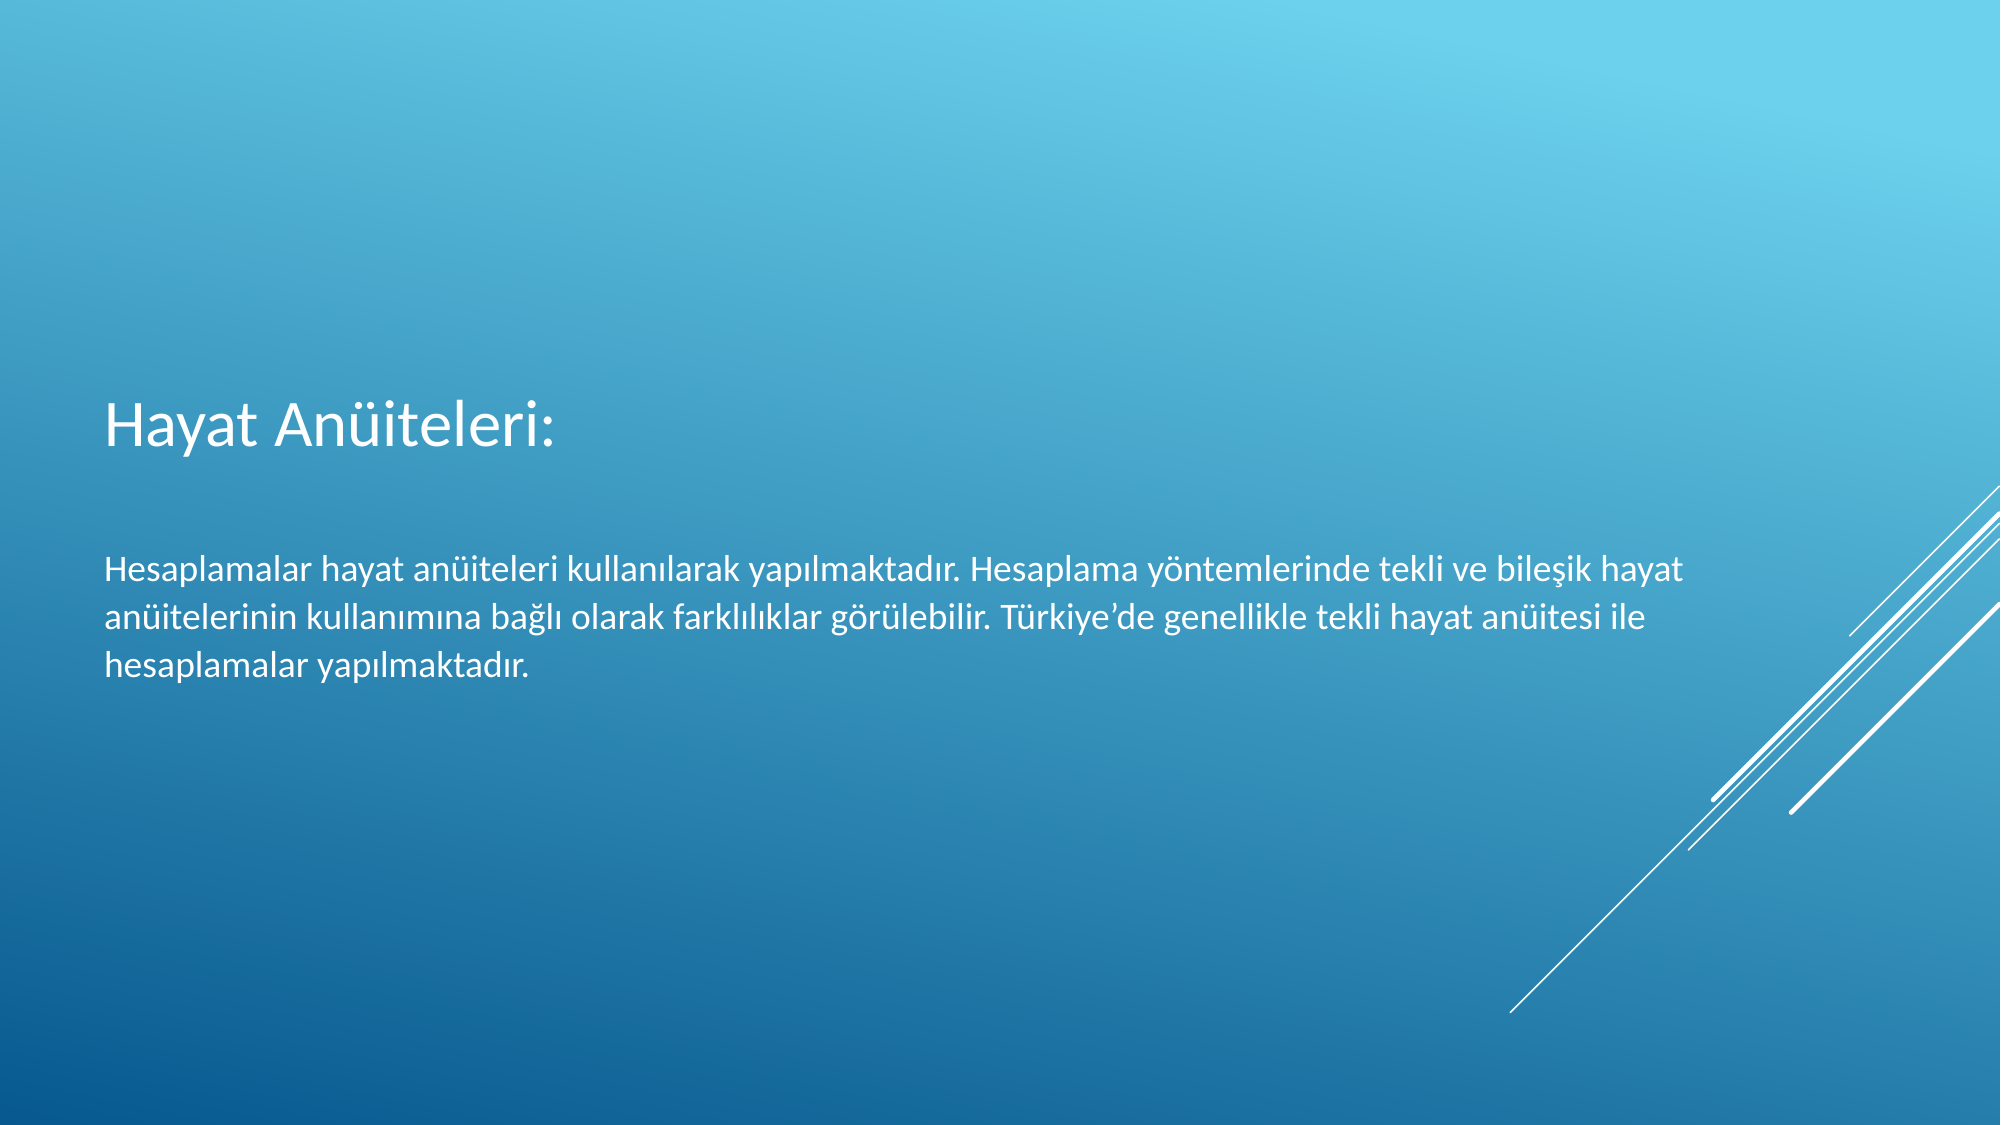

Hayat Anüiteleri:

Hesaplamalar hayat anüiteleri kullanılarak yapılmaktadır. Hesaplama yöntemlerinde tekli ve bileşik hayat anüitelerinin kullanımına bağlı olarak farklılıklar görülebilir. Türkiye’de genellikle tekli hayat anüitesi ile hesaplamalar yapılmaktadır.